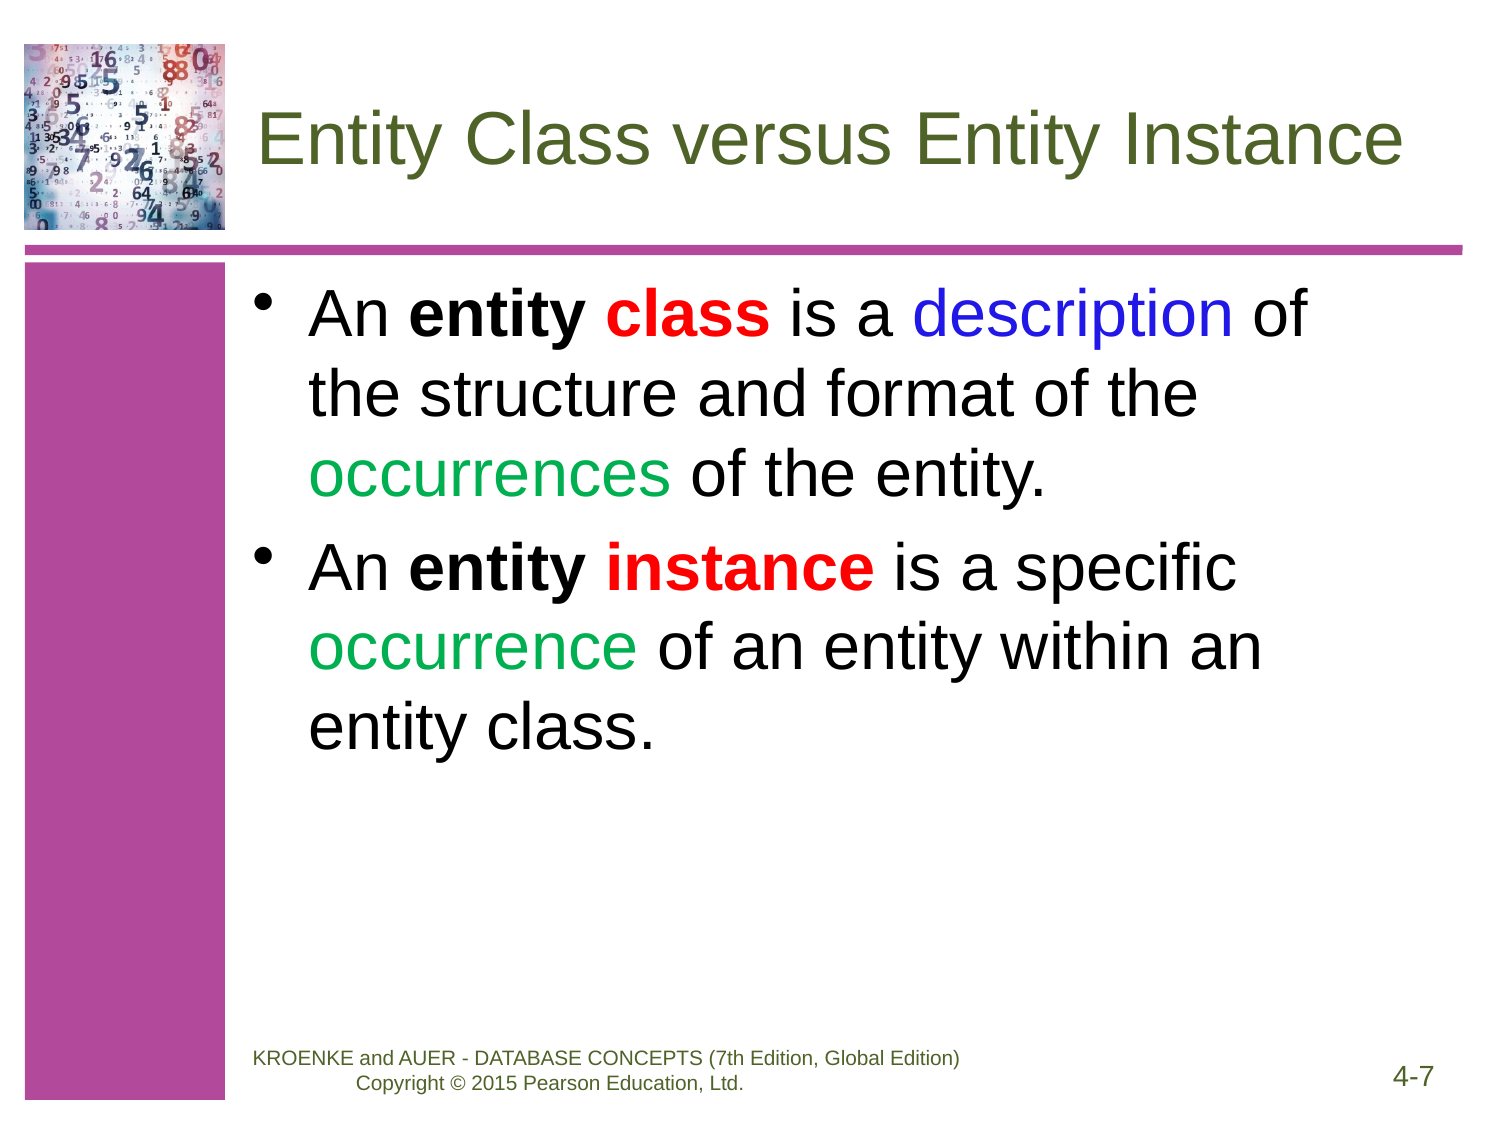

# Entity Class versus Entity Instance
An entity class is a description of the structure and format of the occurrences of the entity.
An entity instance is a specific occurrence of an entity within an entity class.
KROENKE and AUER - DATABASE CONCEPTS (7th Edition, Global Edition)                                      Copyright © 2015 Pearson Education, Ltd.
4-7